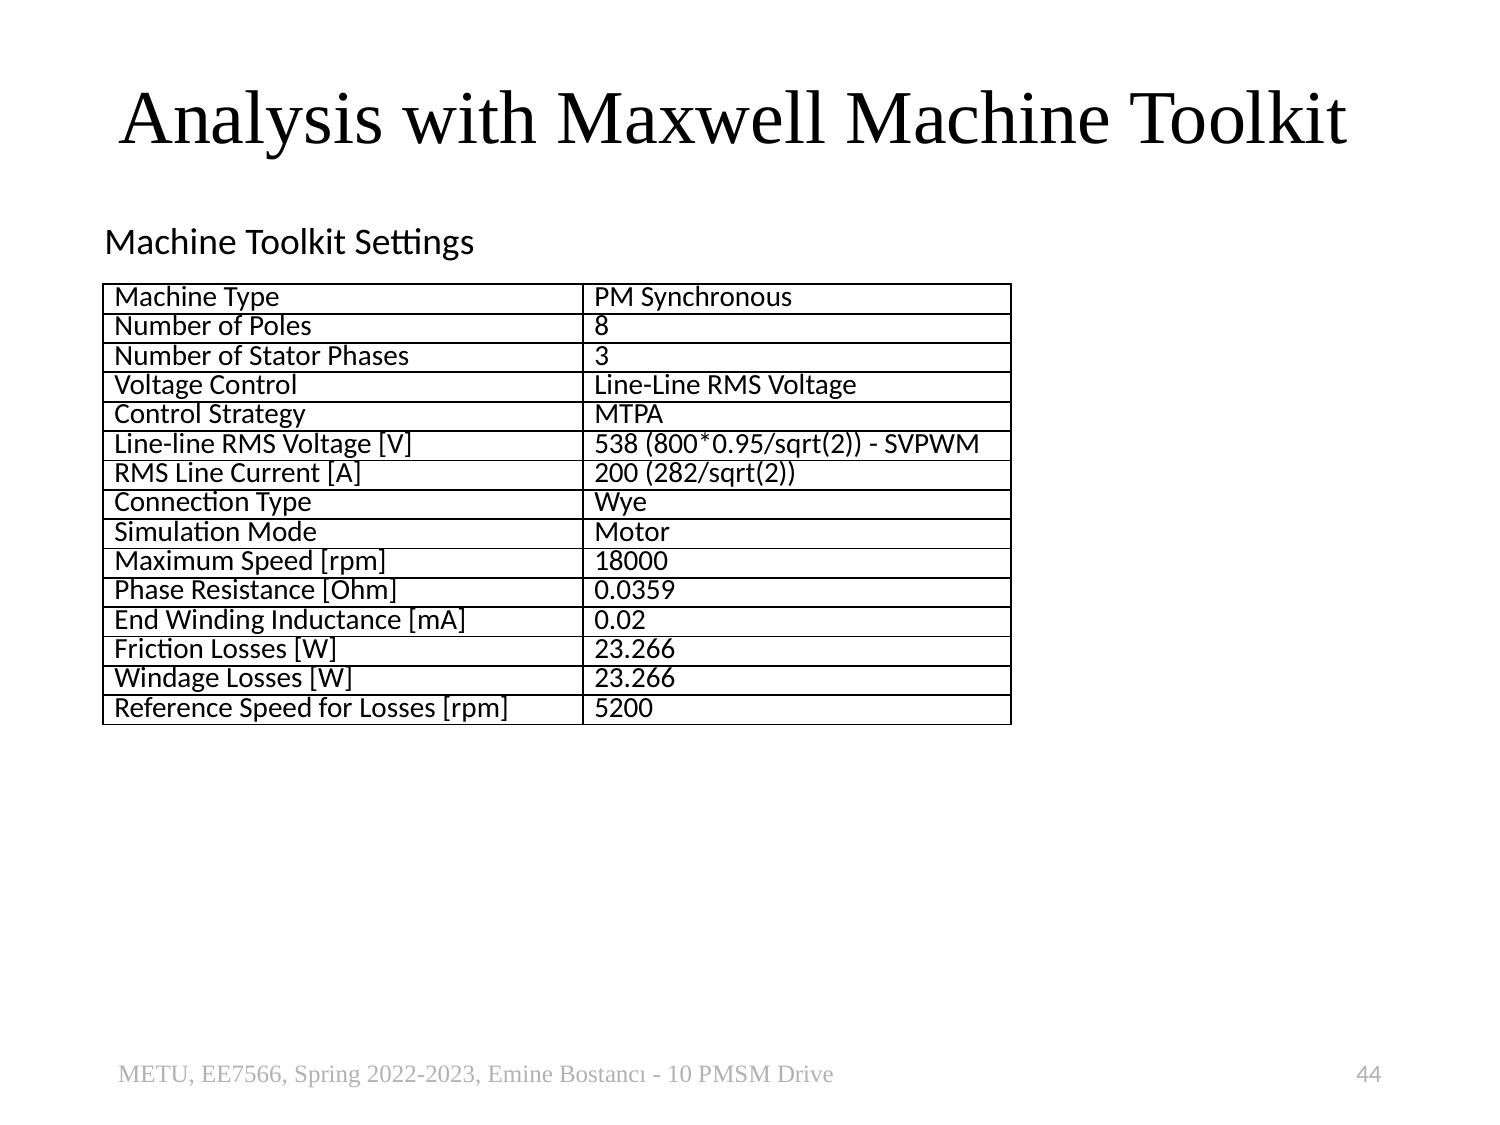

# Analysis with Maxwell Machine Toolkit
Machine Toolkit Settings
| Machine Type | PM Synchronous |
| --- | --- |
| Number of Poles | 8 |
| Number of Stator Phases | 3 |
| Voltage Control | Line-Line RMS Voltage |
| Control Strategy | MTPA |
| Line-line RMS Voltage [V] | 538 (800\*0.95/sqrt(2)) - SVPWM |
| RMS Line Current [A] | 200 (282/sqrt(2)) |
| Connection Type | Wye |
| Simulation Mode | Motor |
| Maximum Speed [rpm] | 18000 |
| Phase Resistance [Ohm] | 0.0359 |
| End Winding Inductance [mA] | 0.02 |
| Friction Losses [W] | 23.266 |
| Windage Losses [W] | 23.266 |
| Reference Speed for Losses [rpm] | 5200 |
METU, EE7566, Spring 2022-2023, Emine Bostancı - 10 PMSM Drive
44